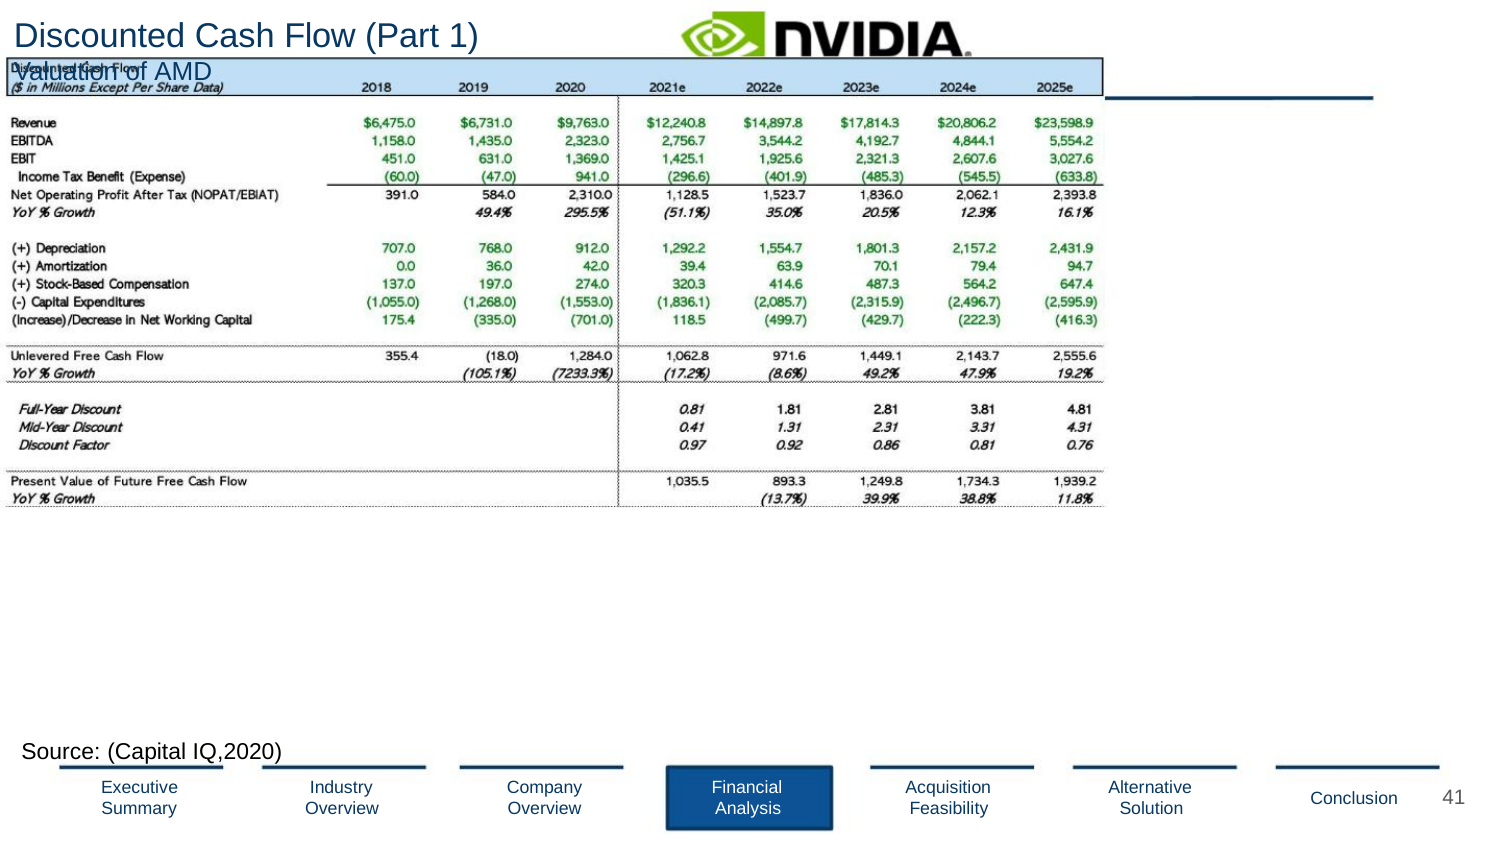

Discounted Cash Flow (Part 1)
Valuation of AMD
Source: (Capital IQ,2020)
Executive
Summary
Industry
Overview
Company
Overview
Financial
Analysis
Acquisition
Feasibility
Alternative
Solution
41
Conclusion